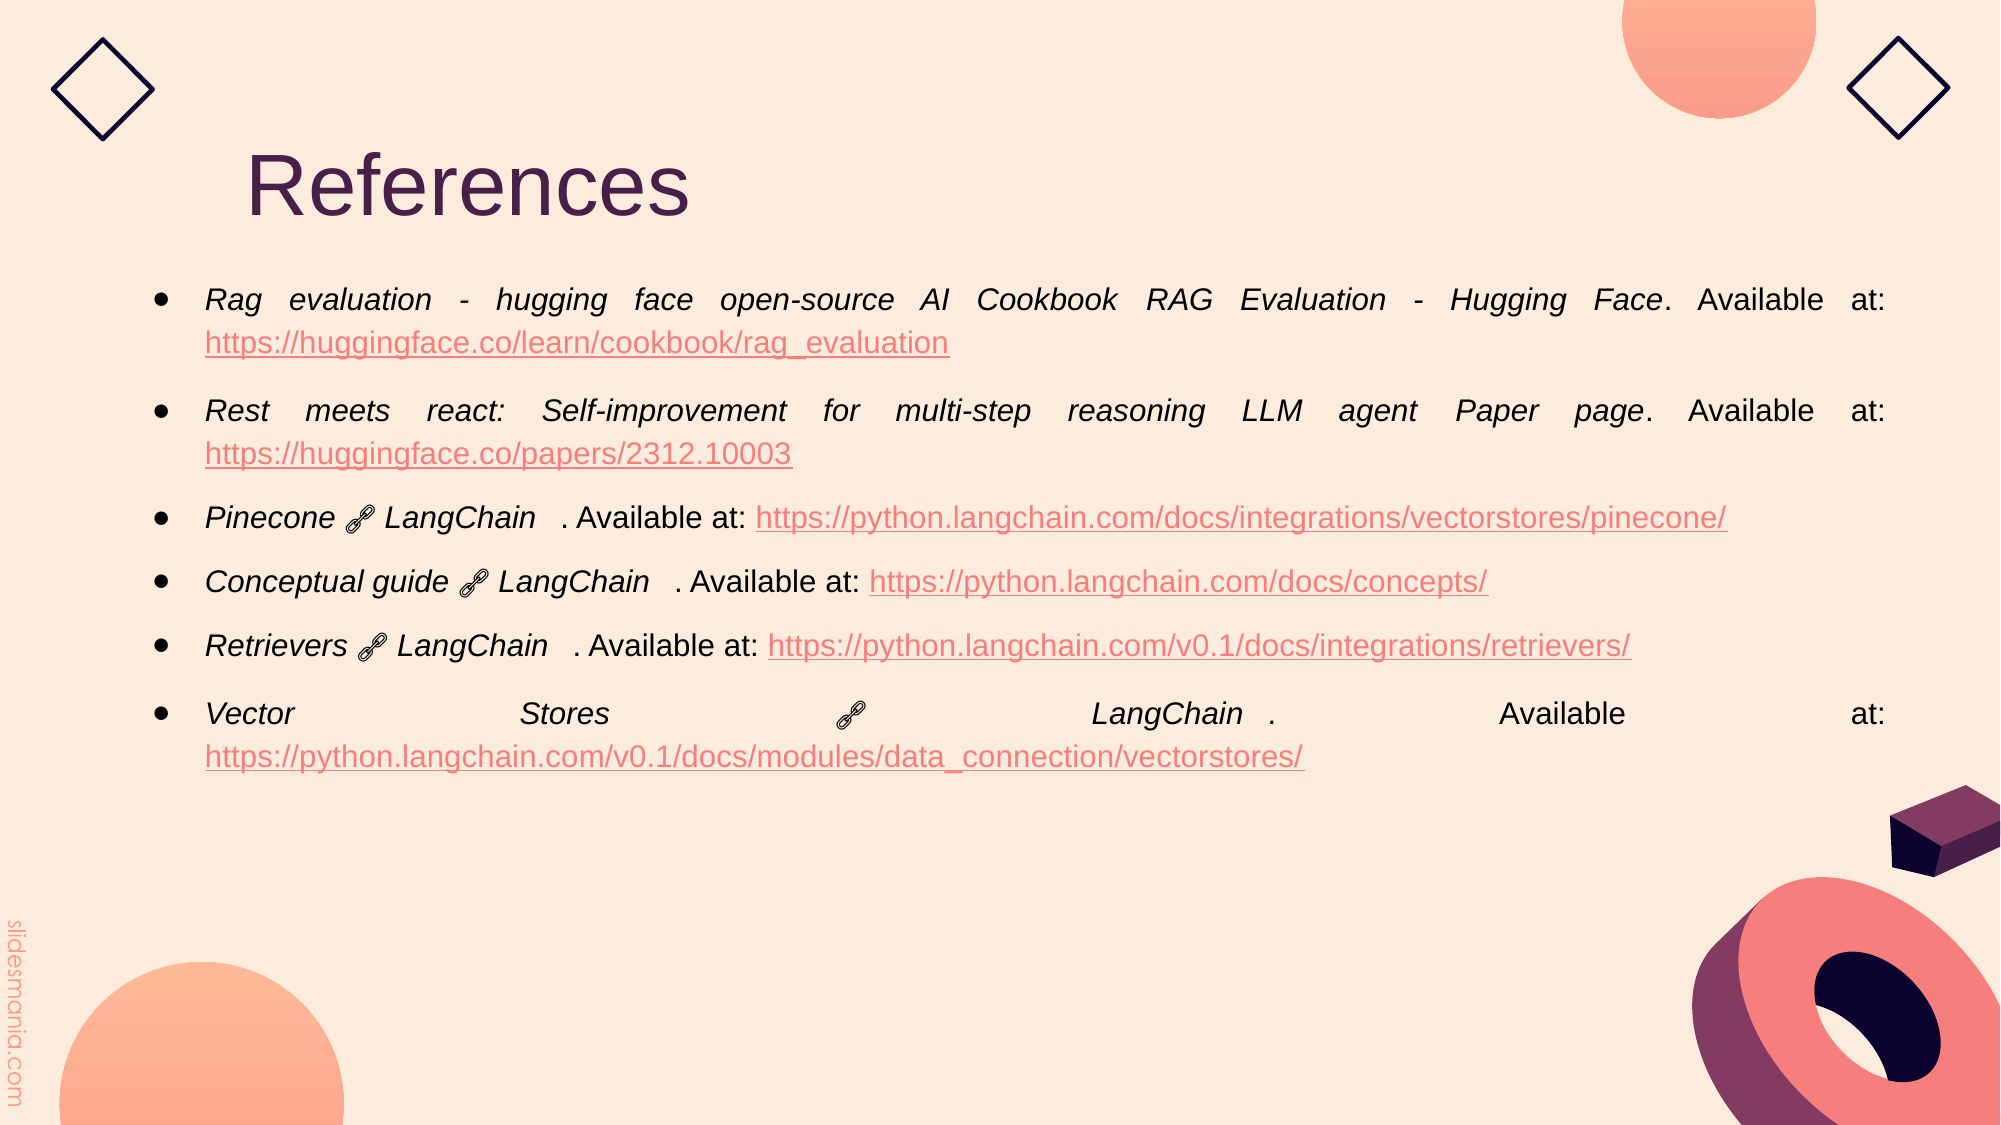

# References
Rag evaluation - hugging face open-source AI Cookbook RAG Evaluation - Hugging Face. Available at: https://huggingface.co/learn/cookbook/rag_evaluation
Rest meets react: Self-improvement for multi-step reasoning LLM agent Paper page. Available at: https://huggingface.co/papers/2312.10003
Pinecone 🦜️🔗 LangChain. Available at: https://python.langchain.com/docs/integrations/vectorstores/pinecone/
Conceptual guide 🦜️🔗 LangChain. Available at: https://python.langchain.com/docs/concepts/
Retrievers 🦜️🔗 LangChain. Available at: https://python.langchain.com/v0.1/docs/integrations/retrievers/
Vector Stores 🦜️🔗 LangChain. Available at: https://python.langchain.com/v0.1/docs/modules/data_connection/vectorstores/